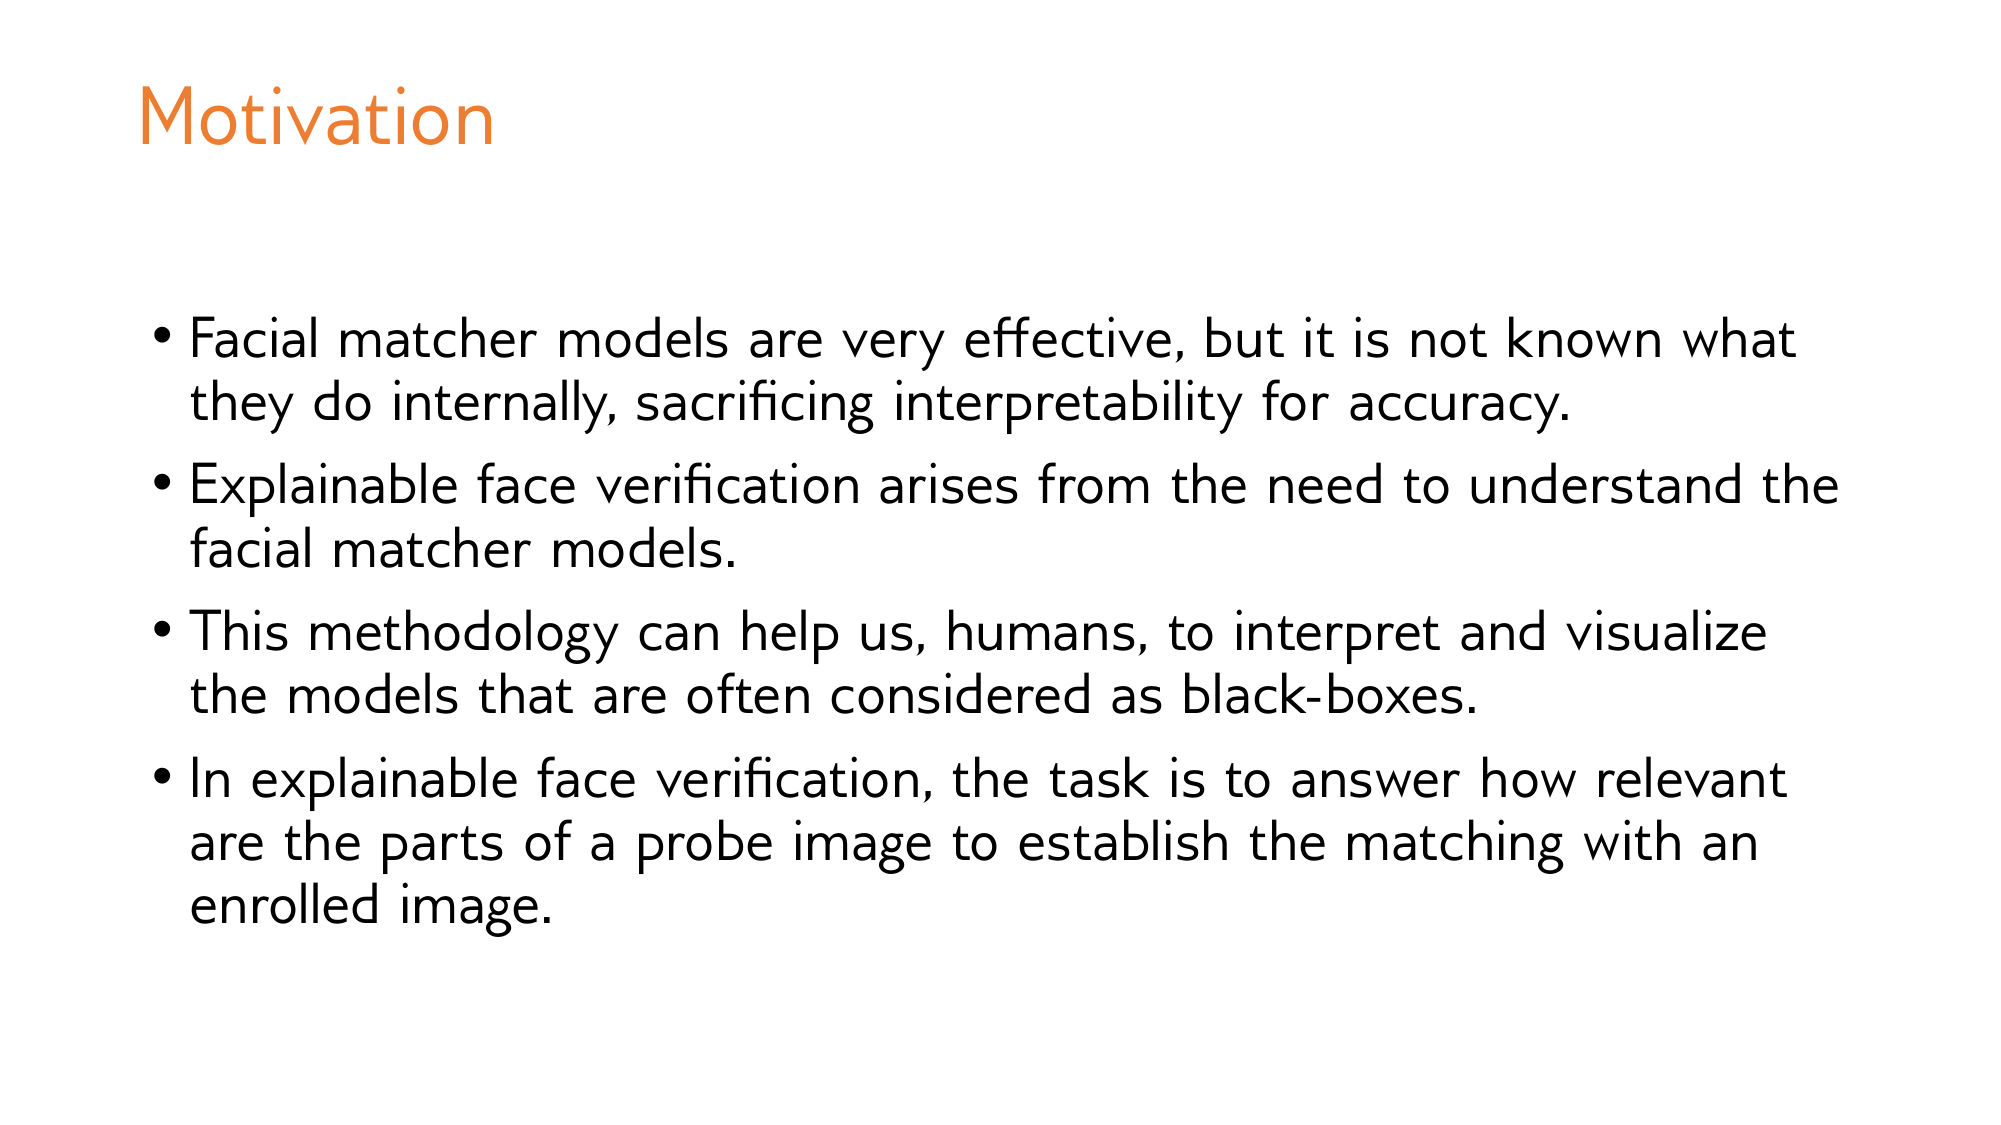

Motivation
Facial matcher models are very effective, but it is not known what they do internally, sacrificing interpretability for accuracy.
Explainable face verification arises from the need to understand the facial matcher models.
This methodology can help us, humans, to interpret and visualize the models that are often considered as black-boxes.
In explainable face verification, the task is to answer how relevant are the parts of a probe image to establish the matching with an enrolled image.